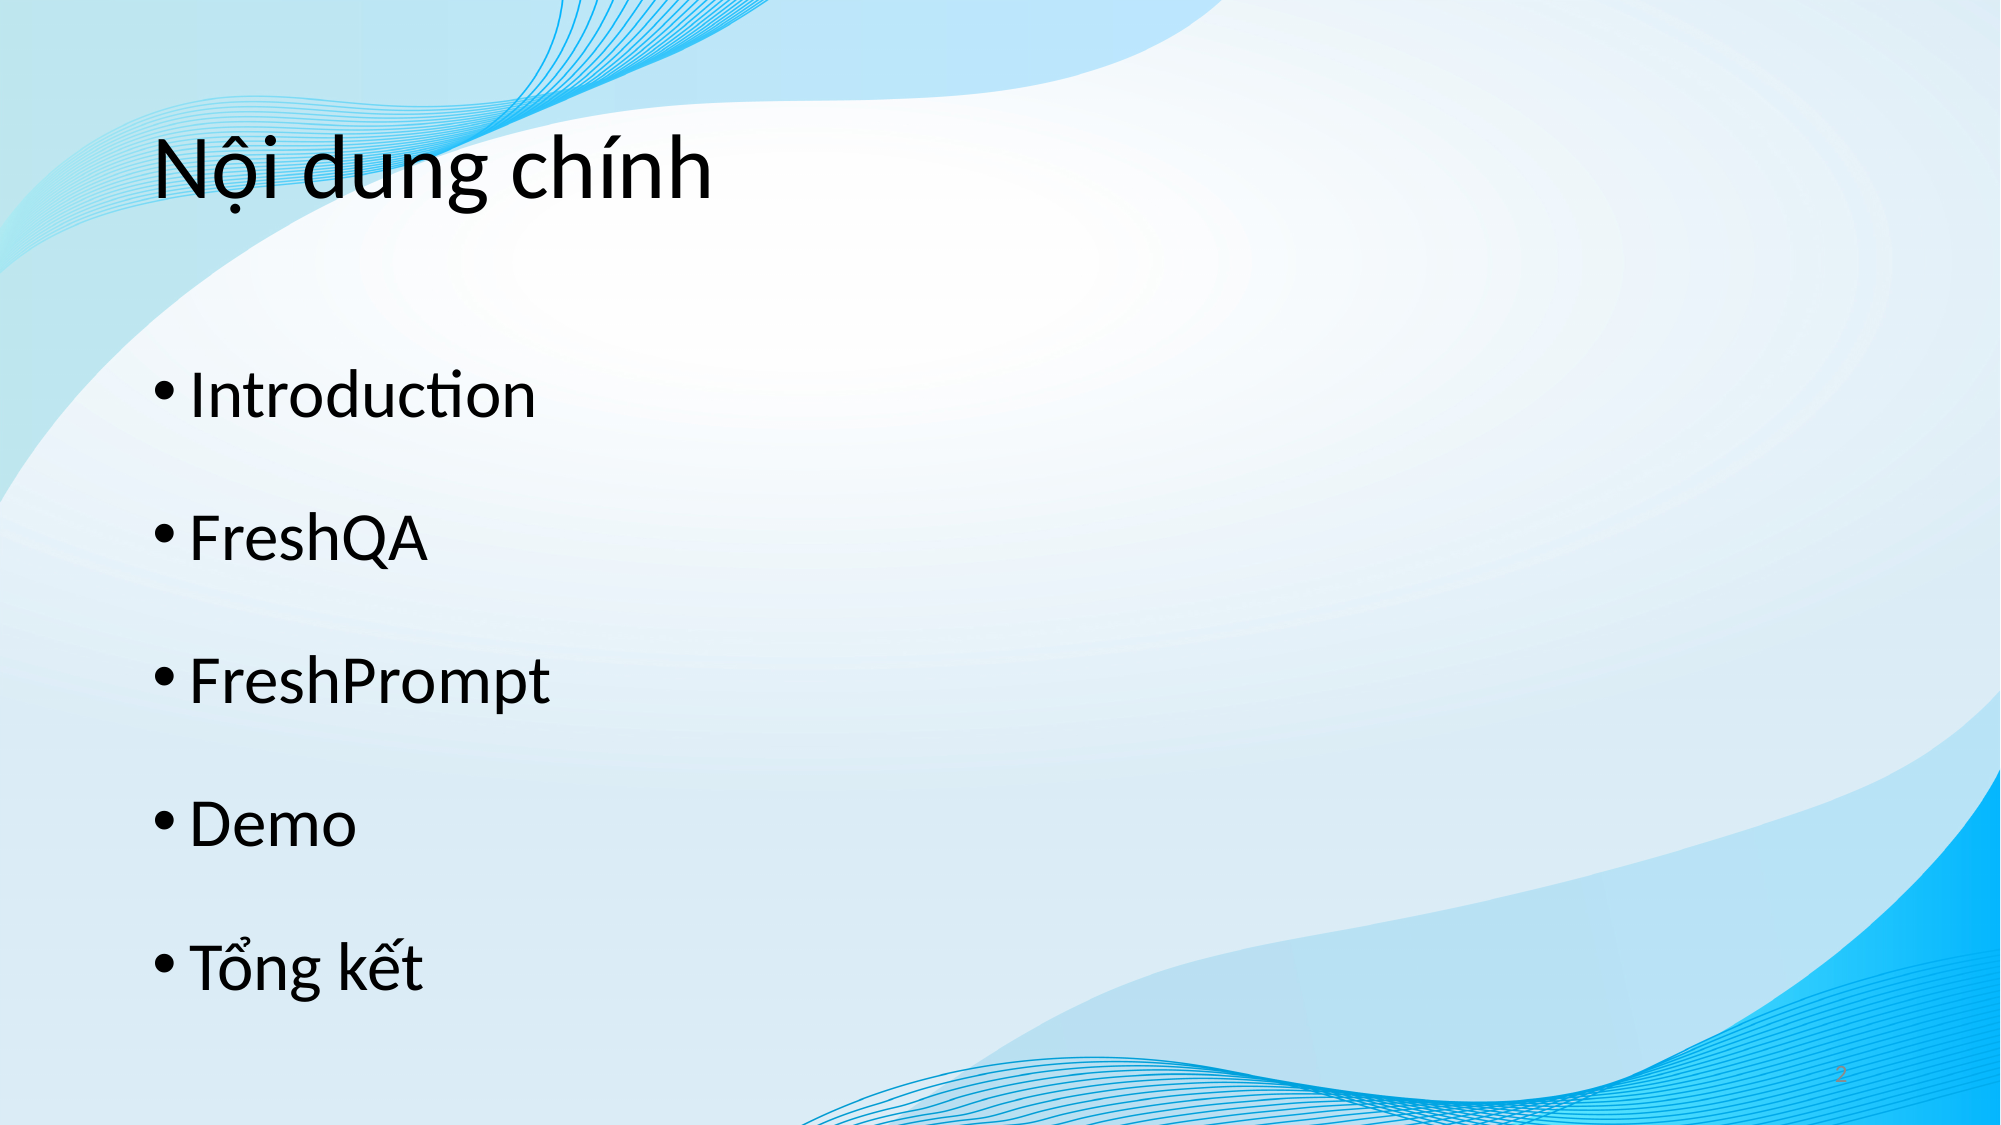

# Nội dung chính
Introduction
FreshQA
FreshPrompt
Demo
Tổng kết
2